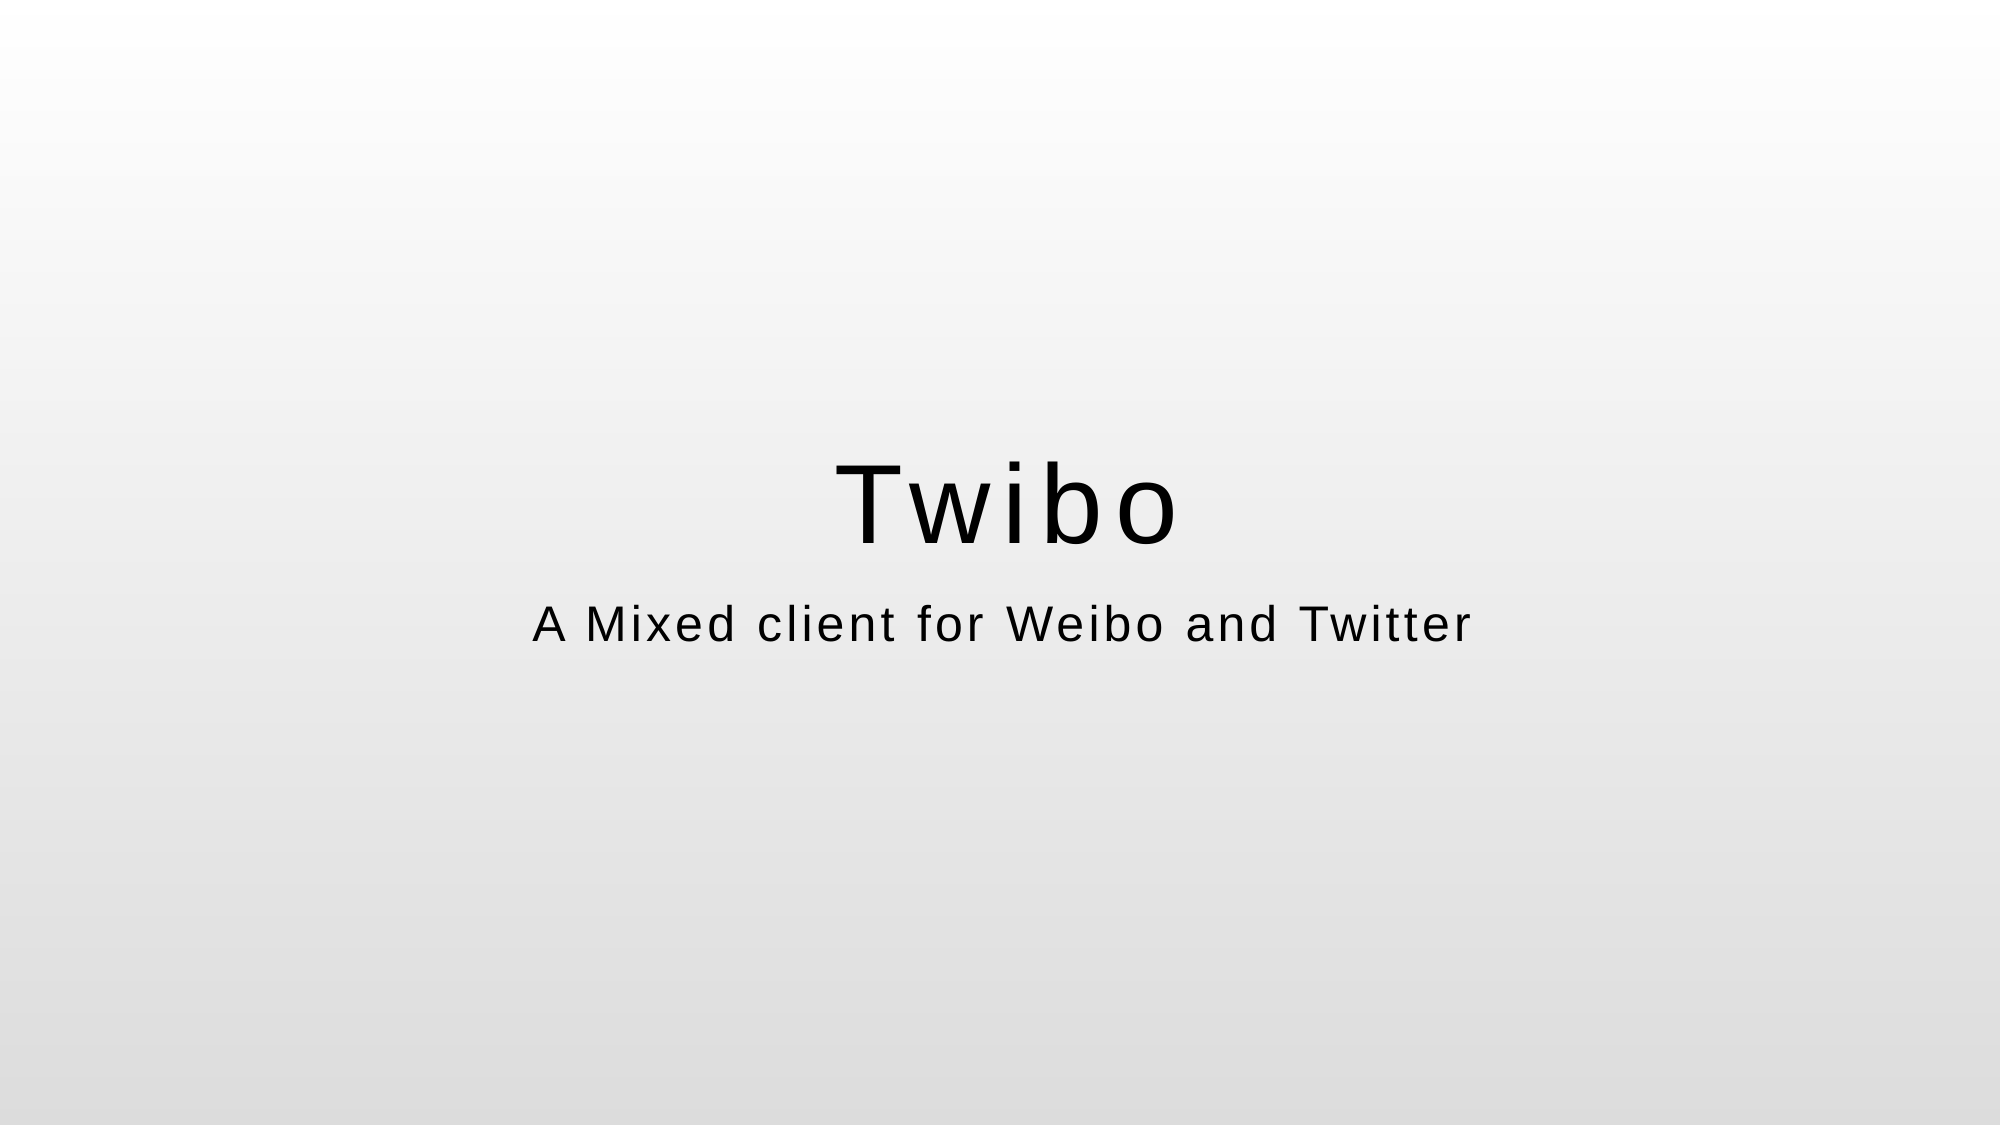

# Twibo
A Mixed client for Weibo and Twitter